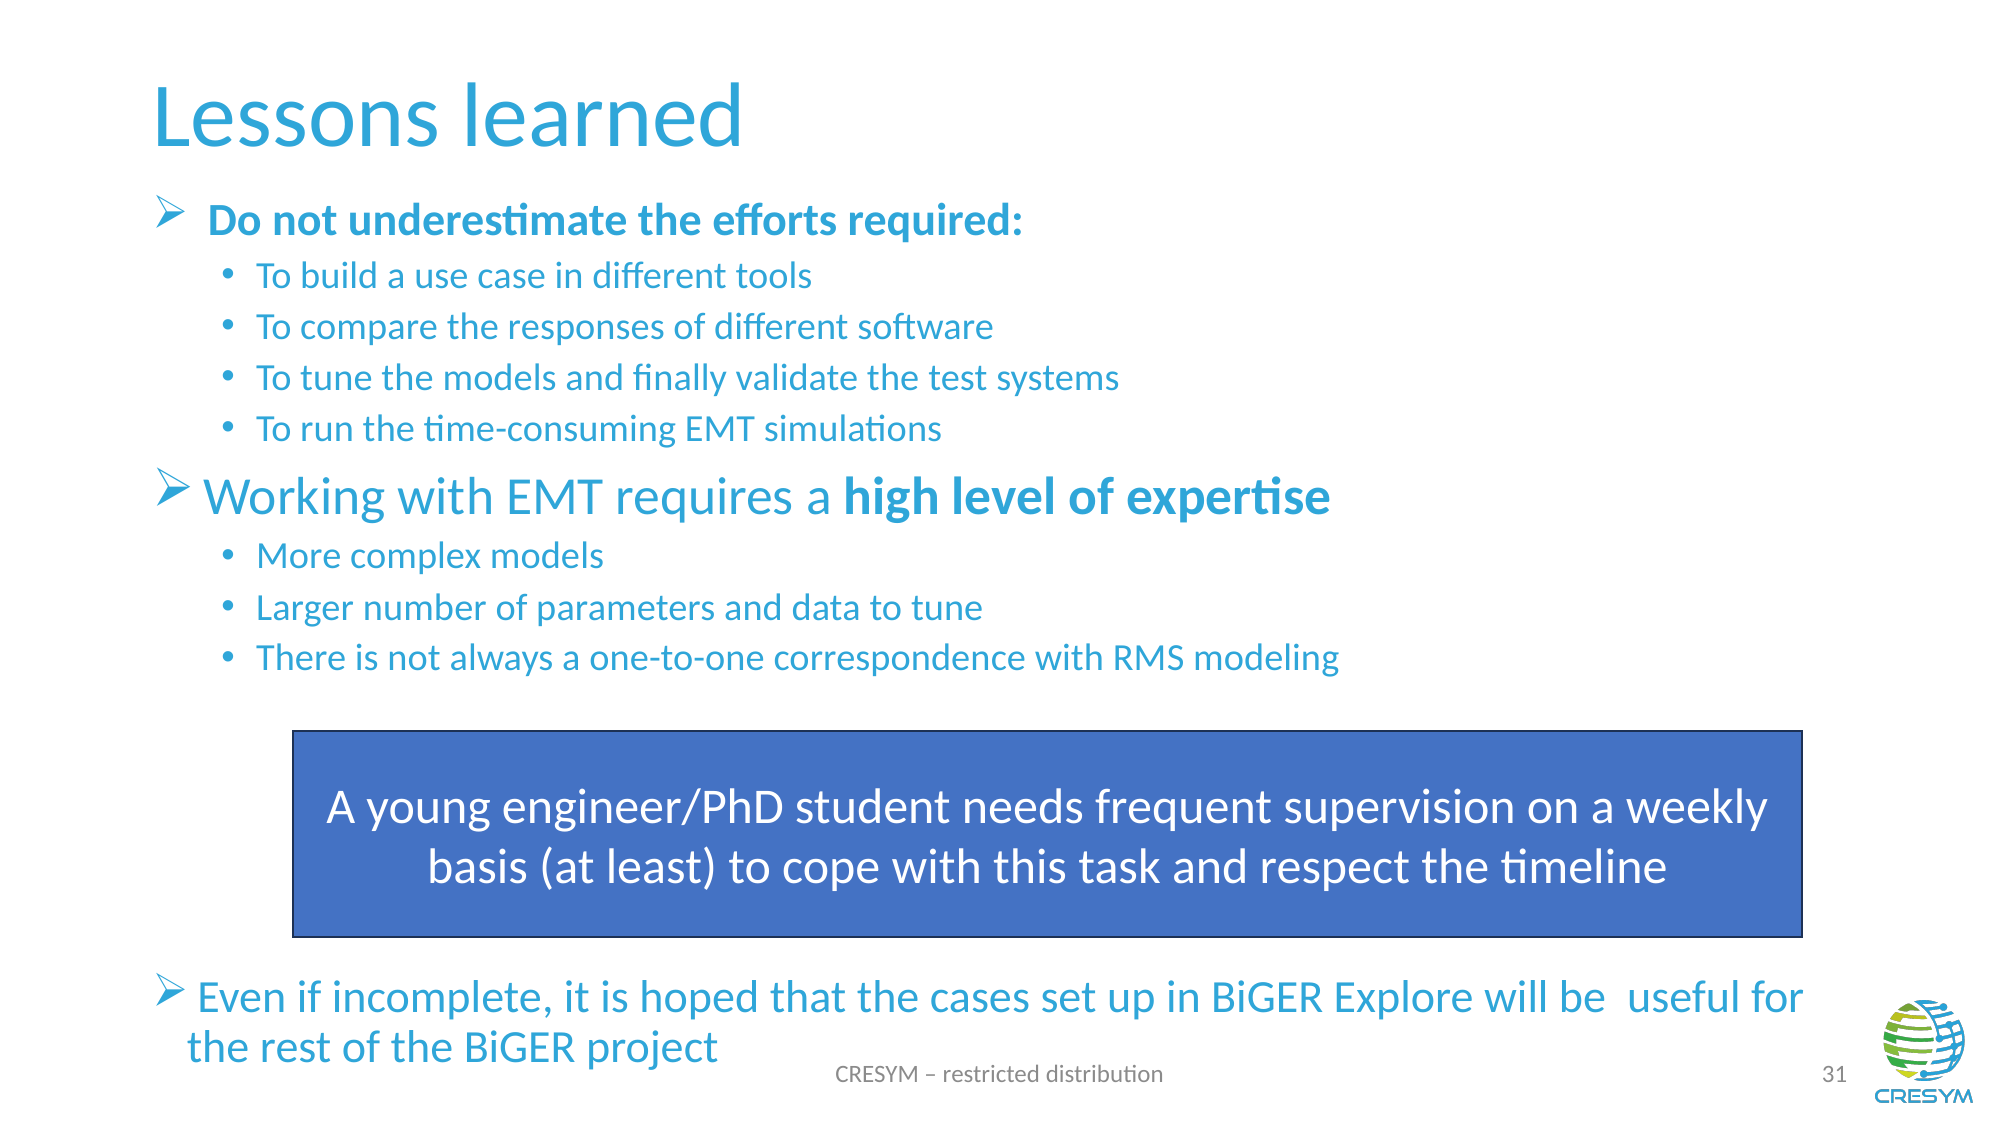

# Lessons learned
  Do not underestimate the efforts required:
To build a use case in different tools
To compare the responses of different software
To tune the models and finally validate the test systems
To run the time-consuming EMT simulations
 Working with EMT requires a high level of expertise
More complex models
Larger number of parameters and data to tune
There is not always a one-to-one correspondence with RMS modeling

 Even if incomplete, it is hoped that the cases set up in BiGER Explore will be  useful for the rest of the BiGER project
A young engineer/PhD student needs frequent supervision on a weekly basis (at least) to cope with this task and respect the timeline
CRESYM – restricted distribution
31